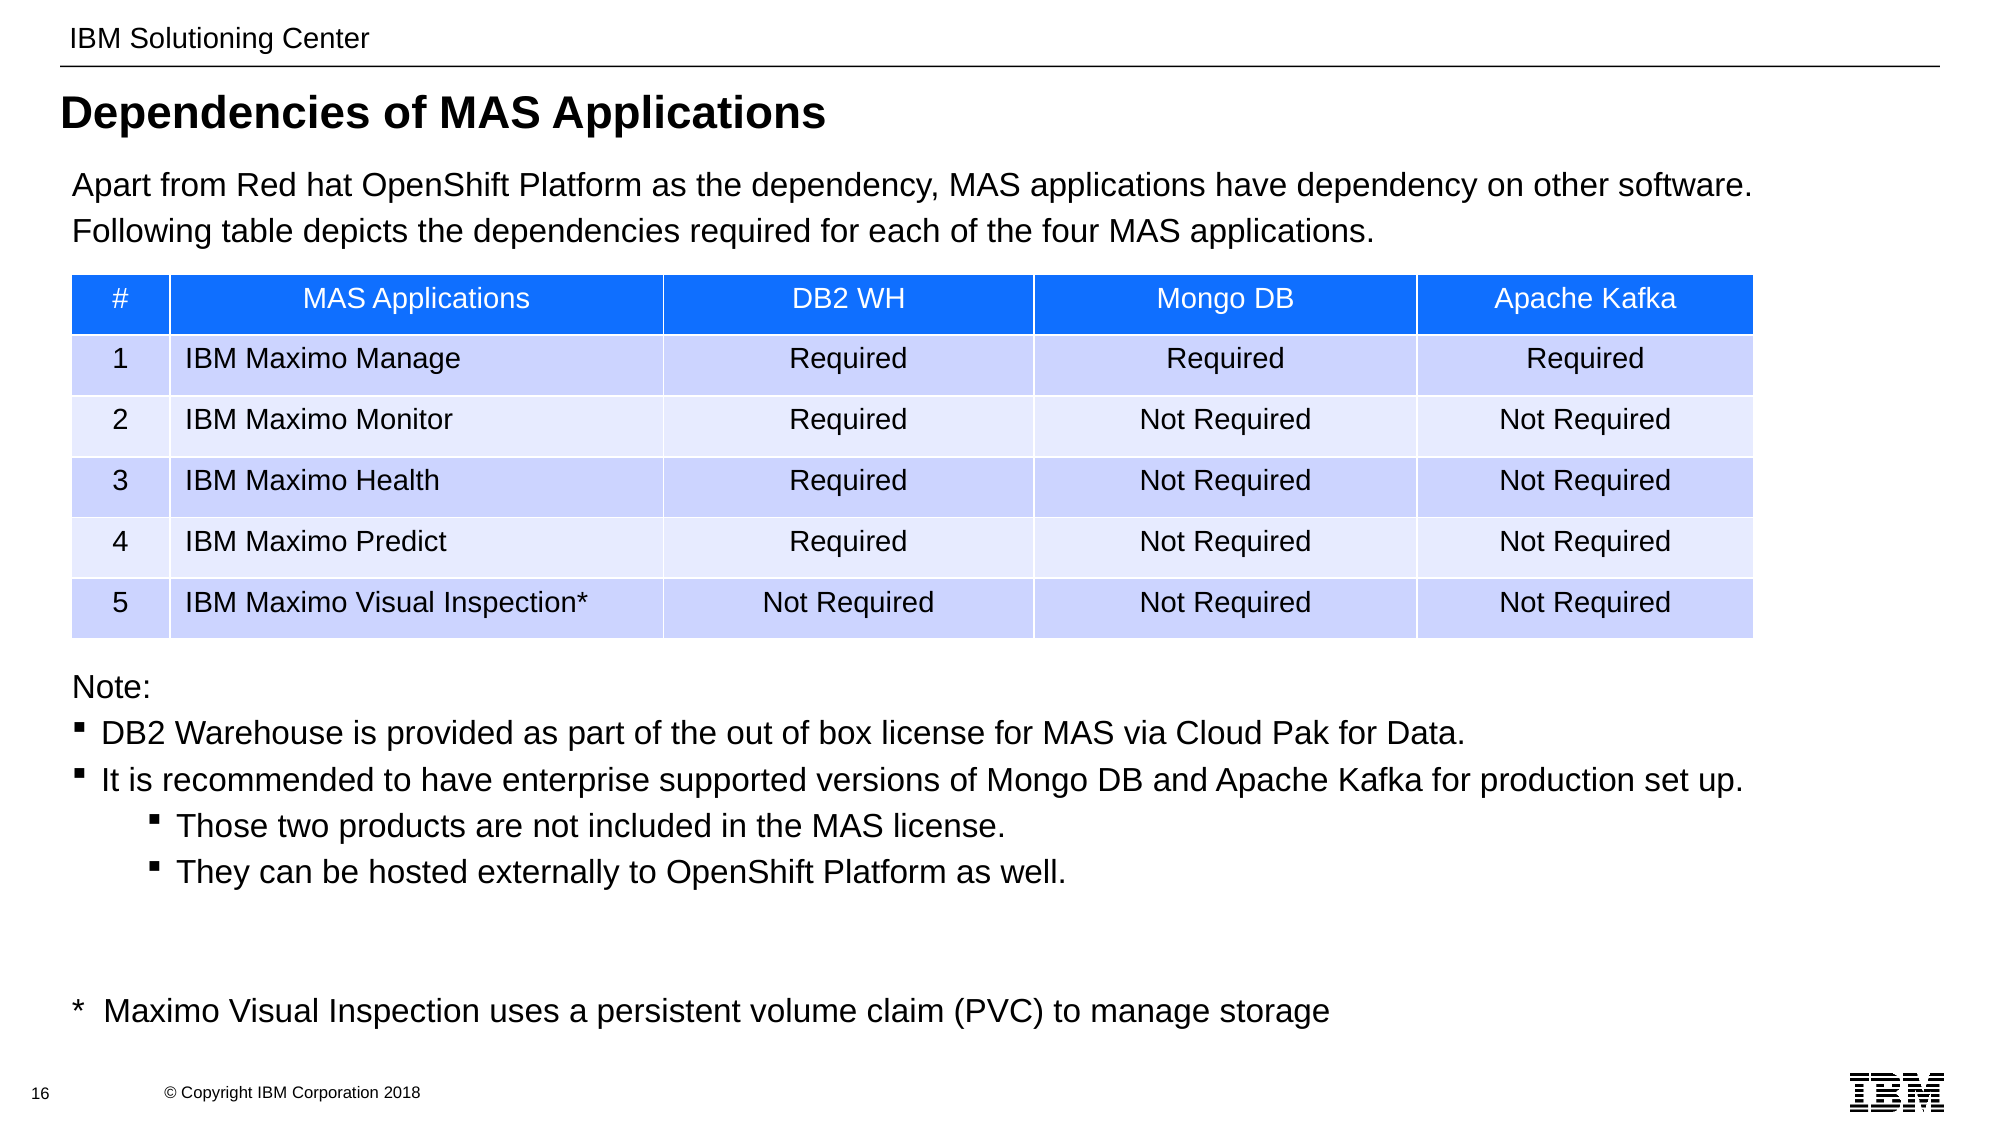

# Dependencies of MAS Applications
Apart from Red hat OpenShift Platform as the dependency, MAS applications have dependency on other software.
Following table depicts the dependencies required for each of the four MAS applications.

| # | MAS Applications | DB2 WH | Mongo DB | Apache Kafka |
| --- | --- | --- | --- | --- |
| 1 | IBM Maximo Manage | Required | Required | Required |
| 2 | IBM Maximo Monitor | Required | Not Required | Not Required |
| 3 | IBM Maximo Health | Required | Not Required | Not Required |
| 4 | IBM Maximo Predict | Required | Not Required | Not Required |
| 5 | IBM Maximo Visual Inspection\* | Not Required | Not Required | Not Required |
Note:
DB2 Warehouse is provided as part of the out of box license for MAS via Cloud Pak for Data.
It is recommended to have enterprise supported versions of Mongo DB and Apache Kafka for production set up.
Those two products are not included in the MAS license.
They can be hosted externally to OpenShift Platform as well.

*  Maximo Visual Inspection uses a persistent volume claim (PVC) to manage storage
16